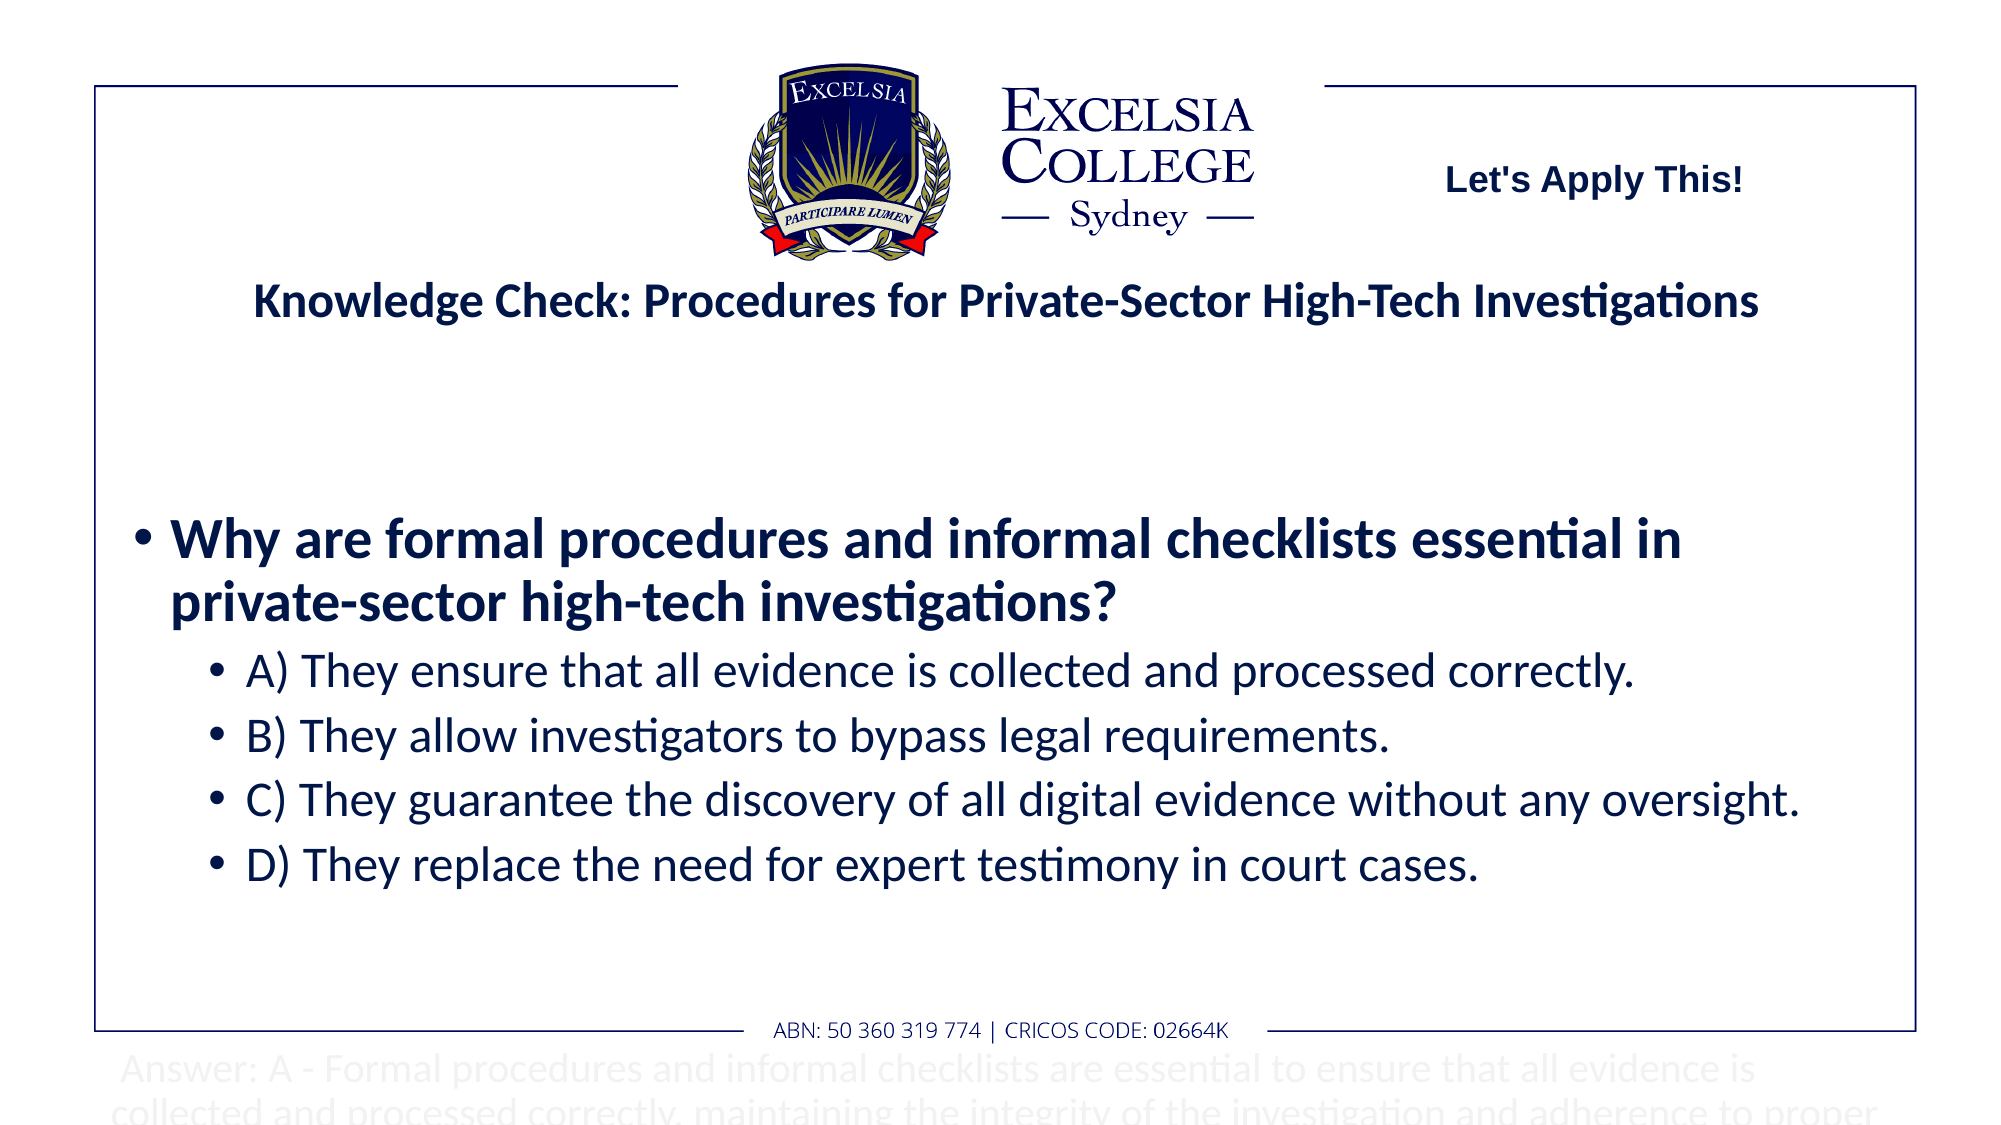

Let's Apply This!
# Knowledge Check: Procedures for Private-Sector High-Tech Investigations

Why are formal procedures and informal checklists essential in private-sector high-tech investigations?
A) They ensure that all evidence is collected and processed correctly.
B) They allow investigators to bypass legal requirements.
C) They guarantee the discovery of all digital evidence without any oversight.
D) They replace the need for expert testimony in court cases.

 Answer: A - Formal procedures and informal checklists are essential to ensure that all evidence is collected and processed correctly, maintaining the integrity of the investigation and adherence to proper investigative techniques.